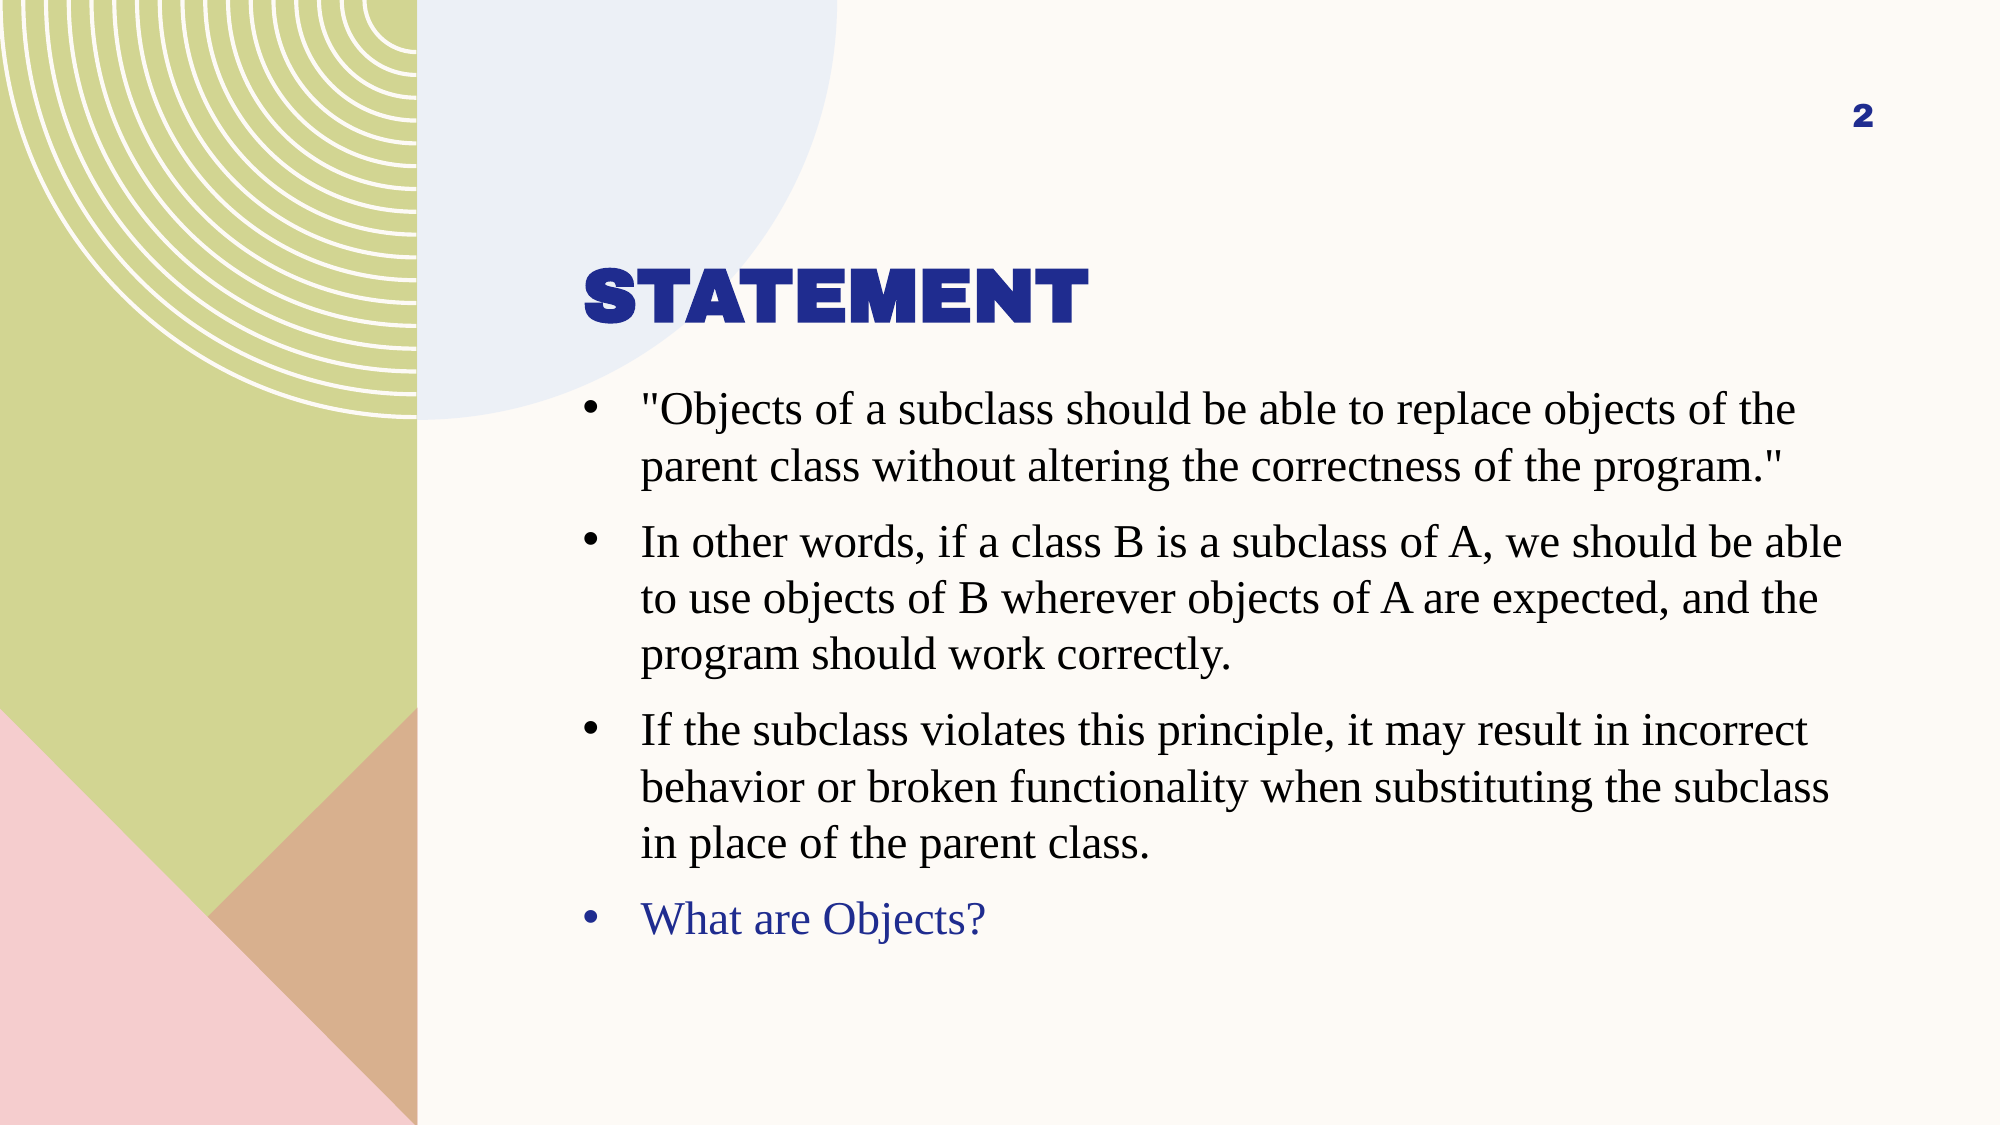

2
# Statement
"Objects of a subclass should be able to replace objects of the parent class without altering the correctness of the program."
In other words, if a class B is a subclass of A, we should be able to use objects of B wherever objects of A are expected, and the program should work correctly.
If the subclass violates this principle, it may result in incorrect behavior or broken functionality when substituting the subclass in place of the parent class.
What are Objects?